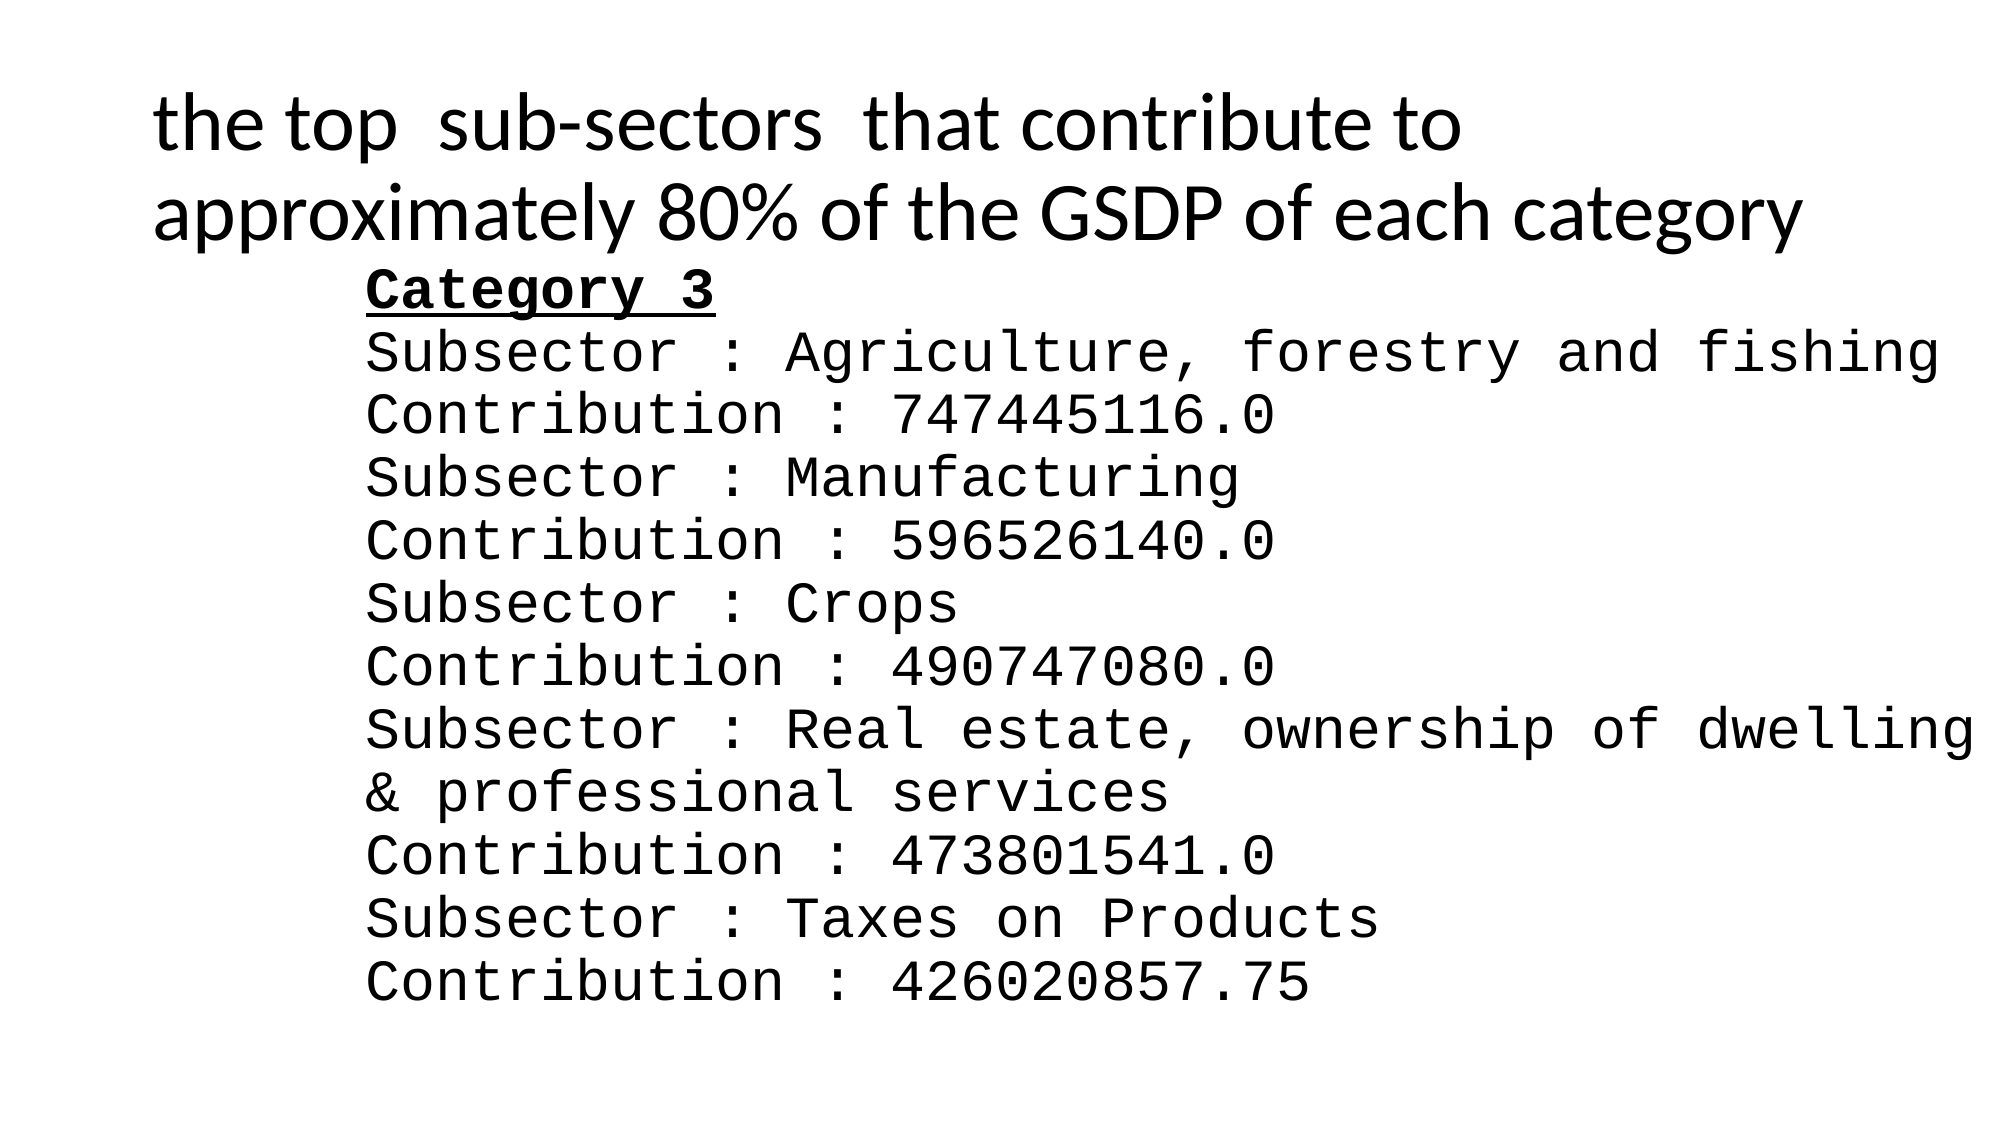

# the top  sub-sectors  that contribute to approximately 80% of the GSDP of each category
Category 3
Subsector : Agriculture, forestry and fishing
Contribution : 747445116.0
Subsector : Manufacturing
Contribution : 596526140.0
Subsector : Crops
Contribution : 490747080.0
Subsector : Real estate, ownership of dwelling & professional services
Contribution : 473801541.0
Subsector : Taxes on Products
Contribution : 426020857.75